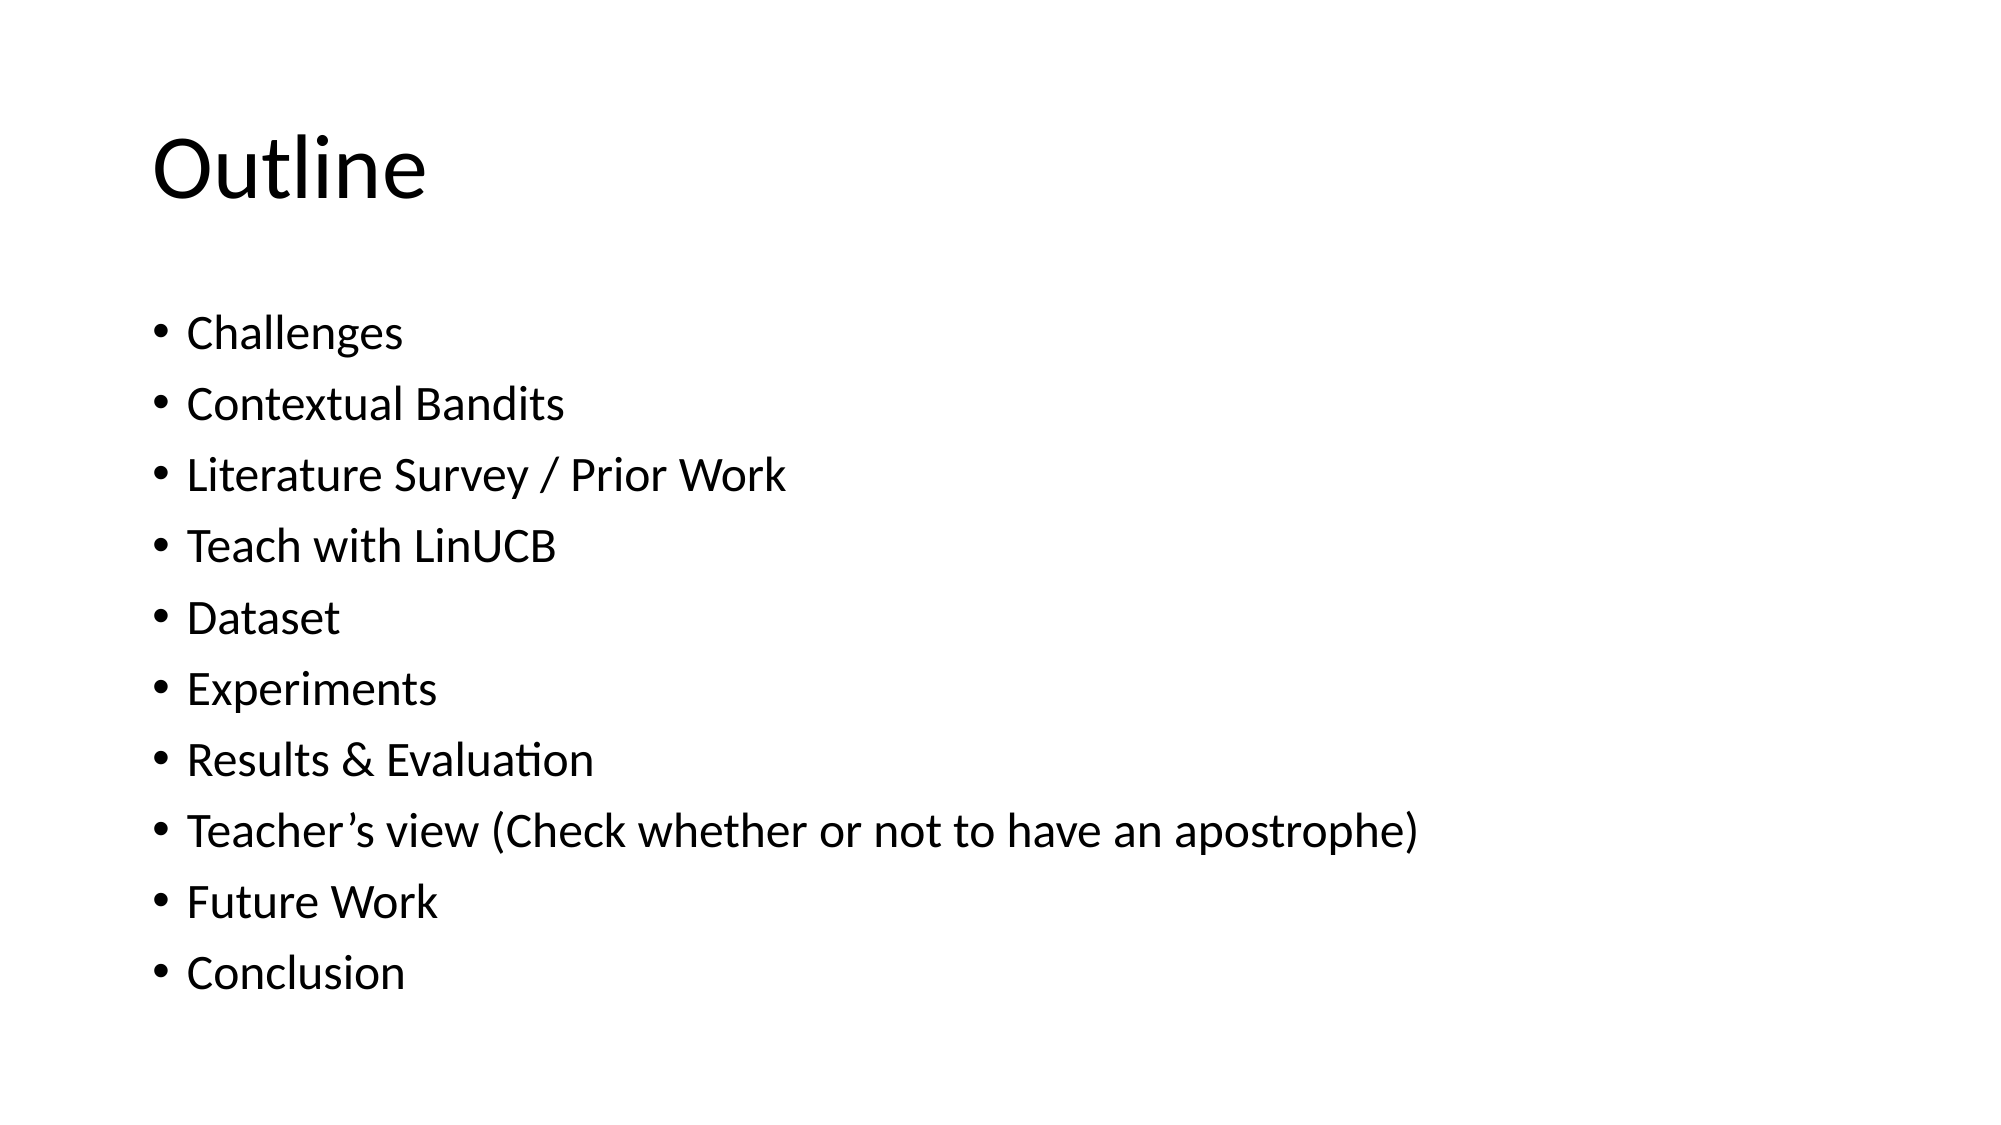

# Outline
Challenges
Contextual Bandits
Literature Survey / Prior Work
Teach with LinUCB
Dataset
Experiments
Results & Evaluation
Teacher’s view (Check whether or not to have an apostrophe)
Future Work
Conclusion